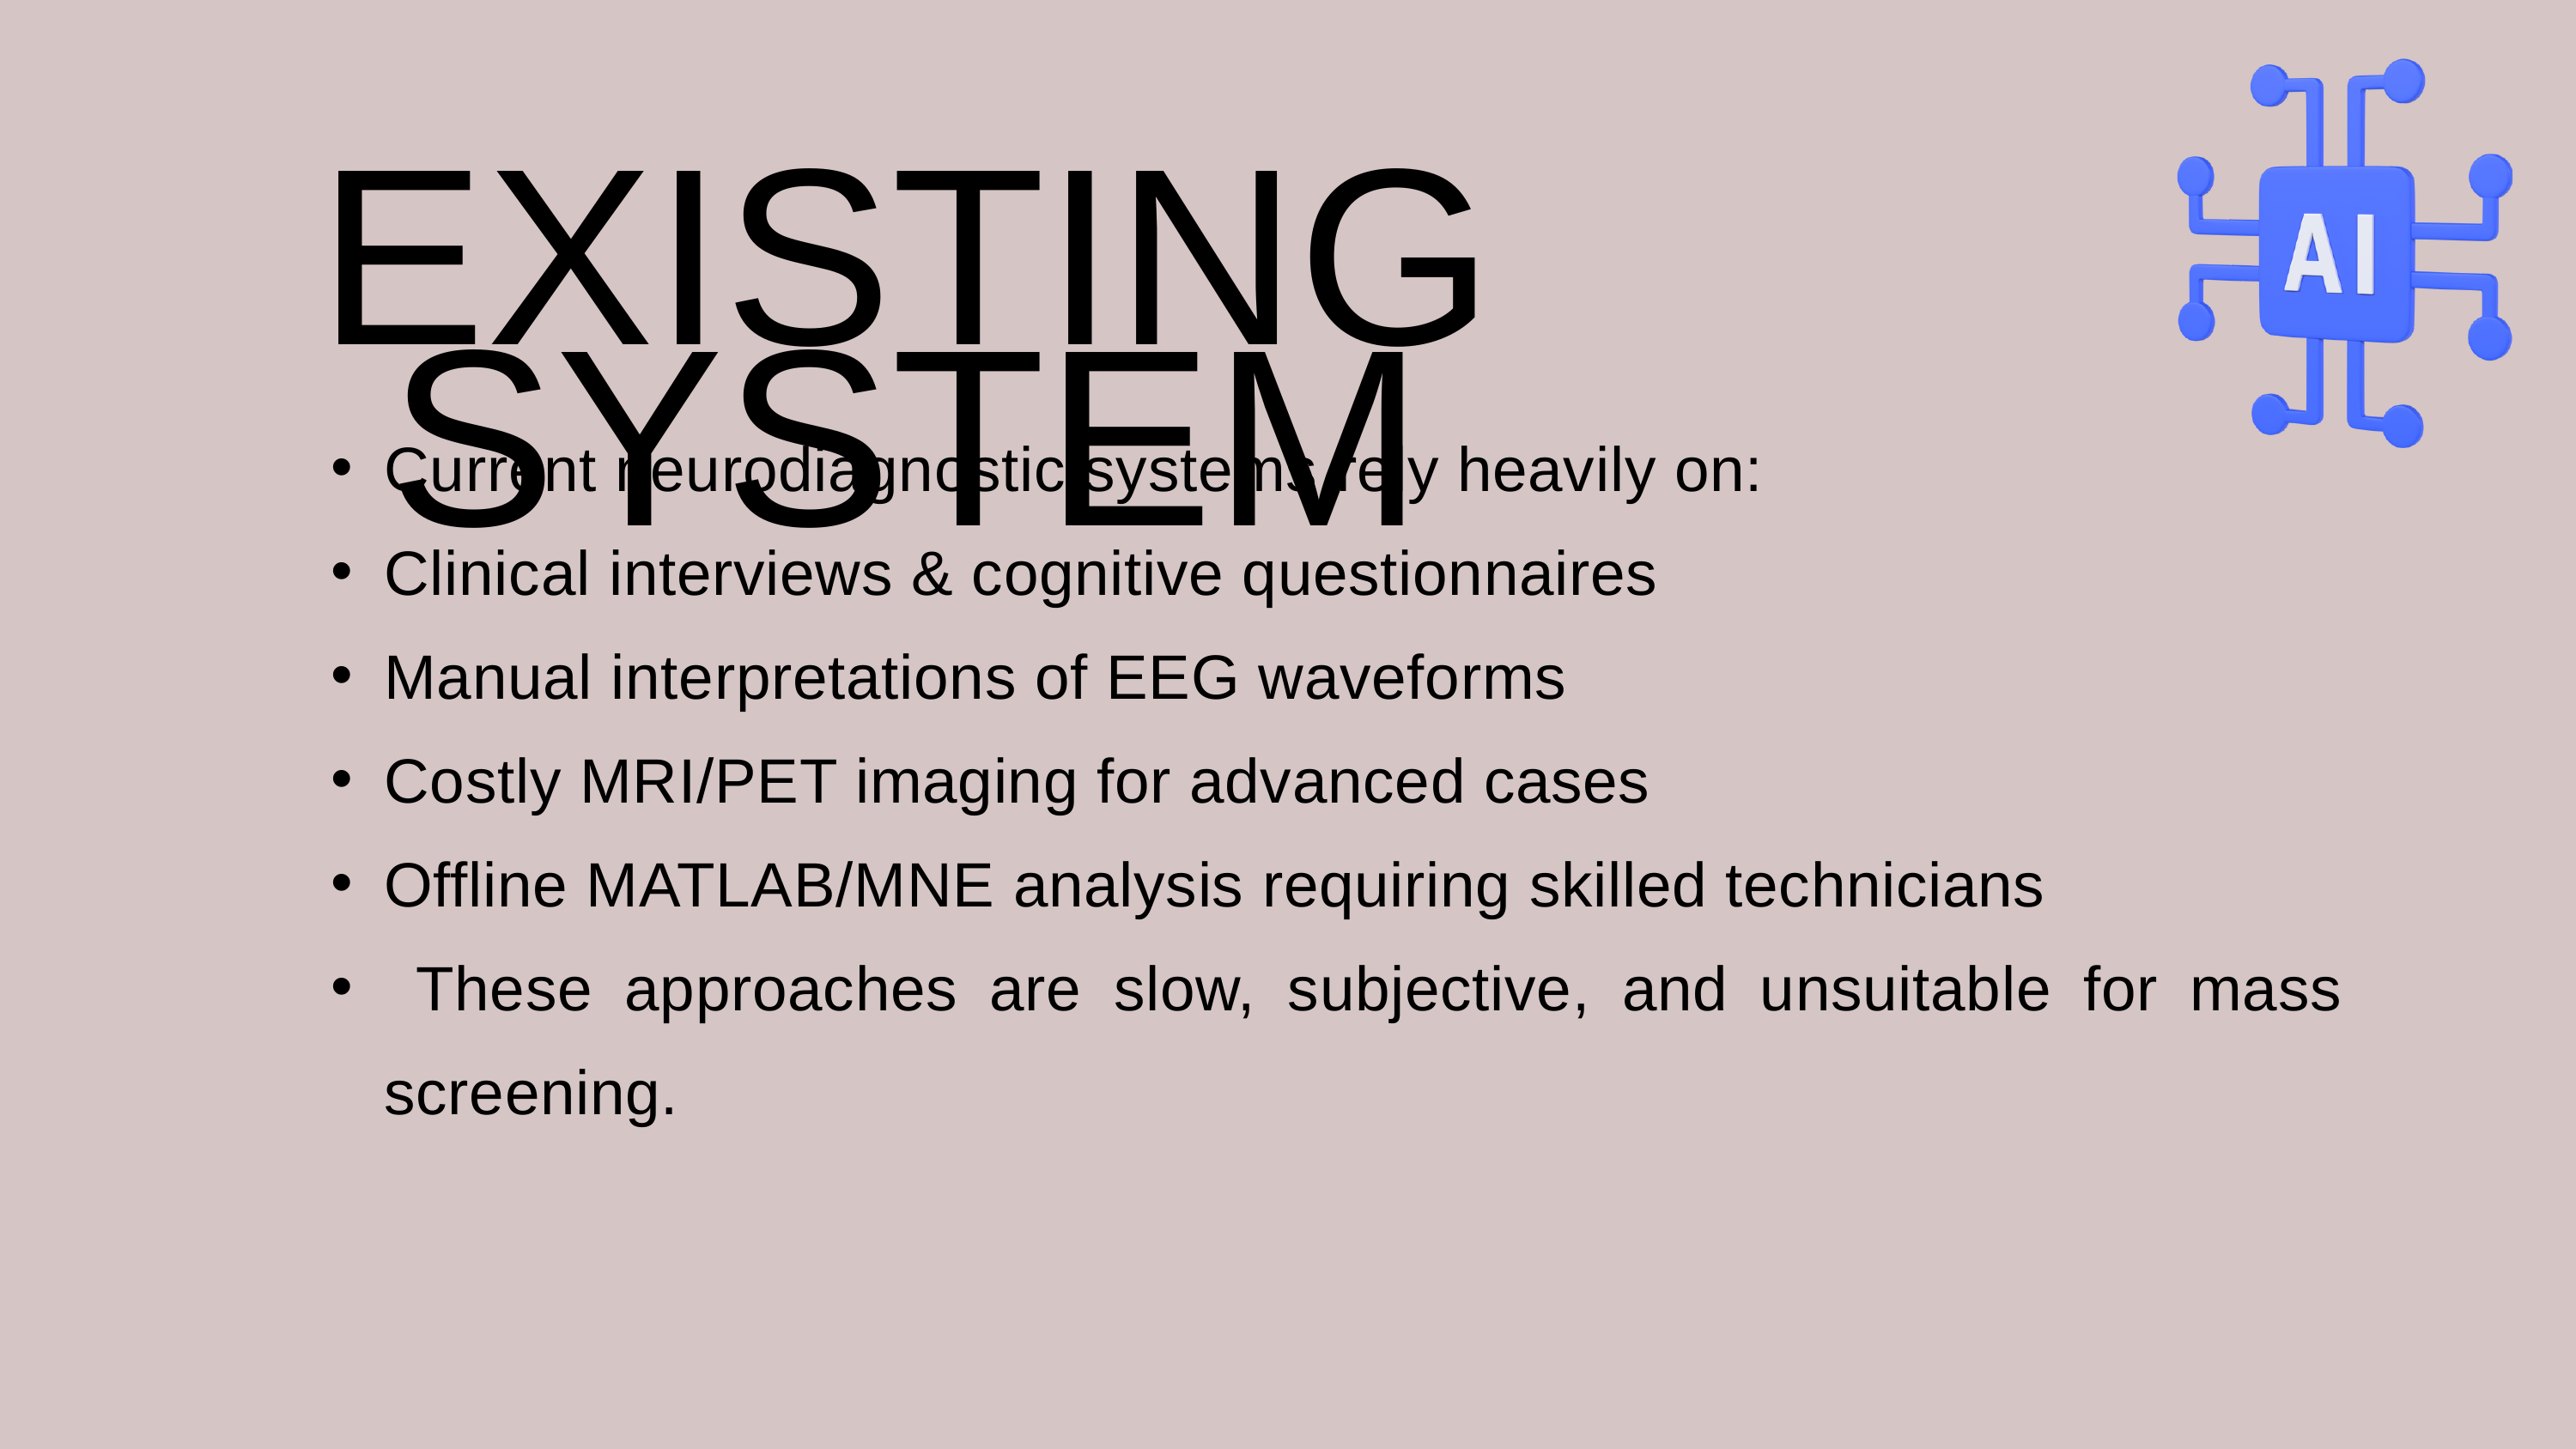

EXISTING SYSTEM
Current neurodiagnostic systems rely heavily on:
Clinical interviews & cognitive questionnaires
Manual interpretations of EEG waveforms
Costly MRI/PET imaging for advanced cases
Offline MATLAB/MNE analysis requiring skilled technicians
 These approaches are slow, subjective, and unsuitable for mass screening.